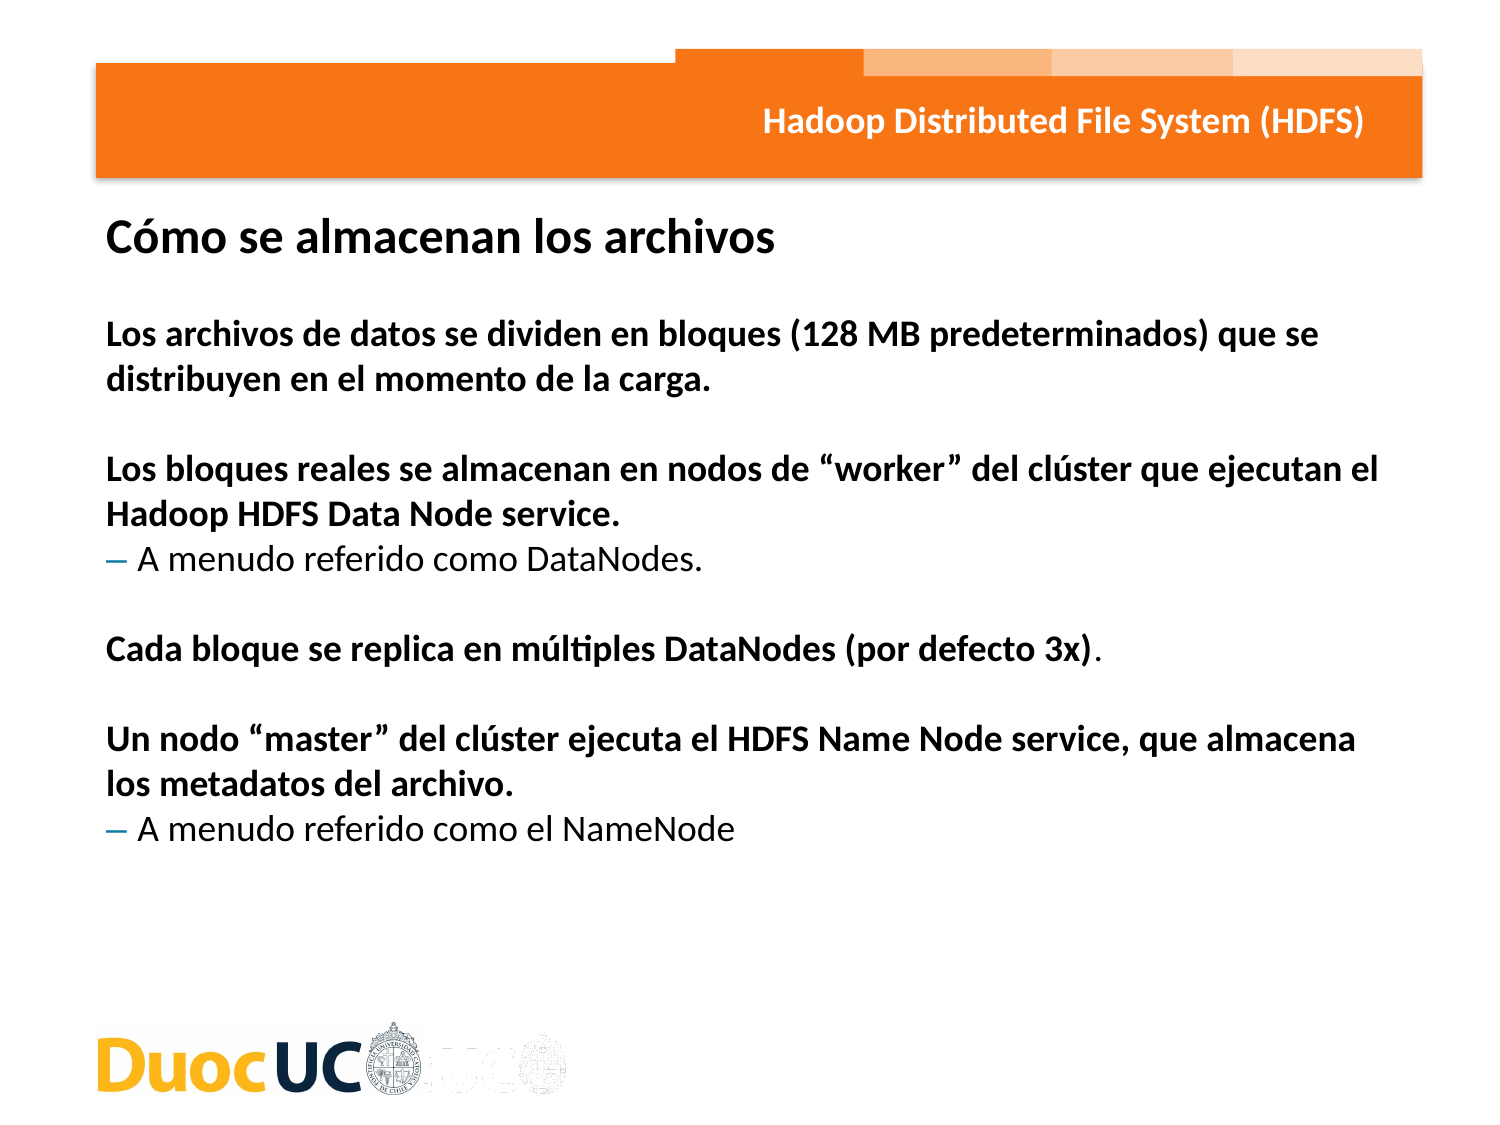

Hadoop Distributed File System (HDFS)
Cómo se almacenan los archivos

Los archivos de datos se dividen en bloques (128 MB predeterminados) que se distribuyen en el momento de la carga.
Los bloques reales se almacenan en nodos de “worker” del clúster que ejecutan el Hadoop HDFS Data Node service.
– A menudo referido como DataNodes.

Cada bloque se replica en múltiples DataNodes (por defecto 3x).

Un nodo “master” del clúster ejecuta el HDFS Name Node service, que almacena los metadatos del archivo.
– A menudo referido como el NameNode